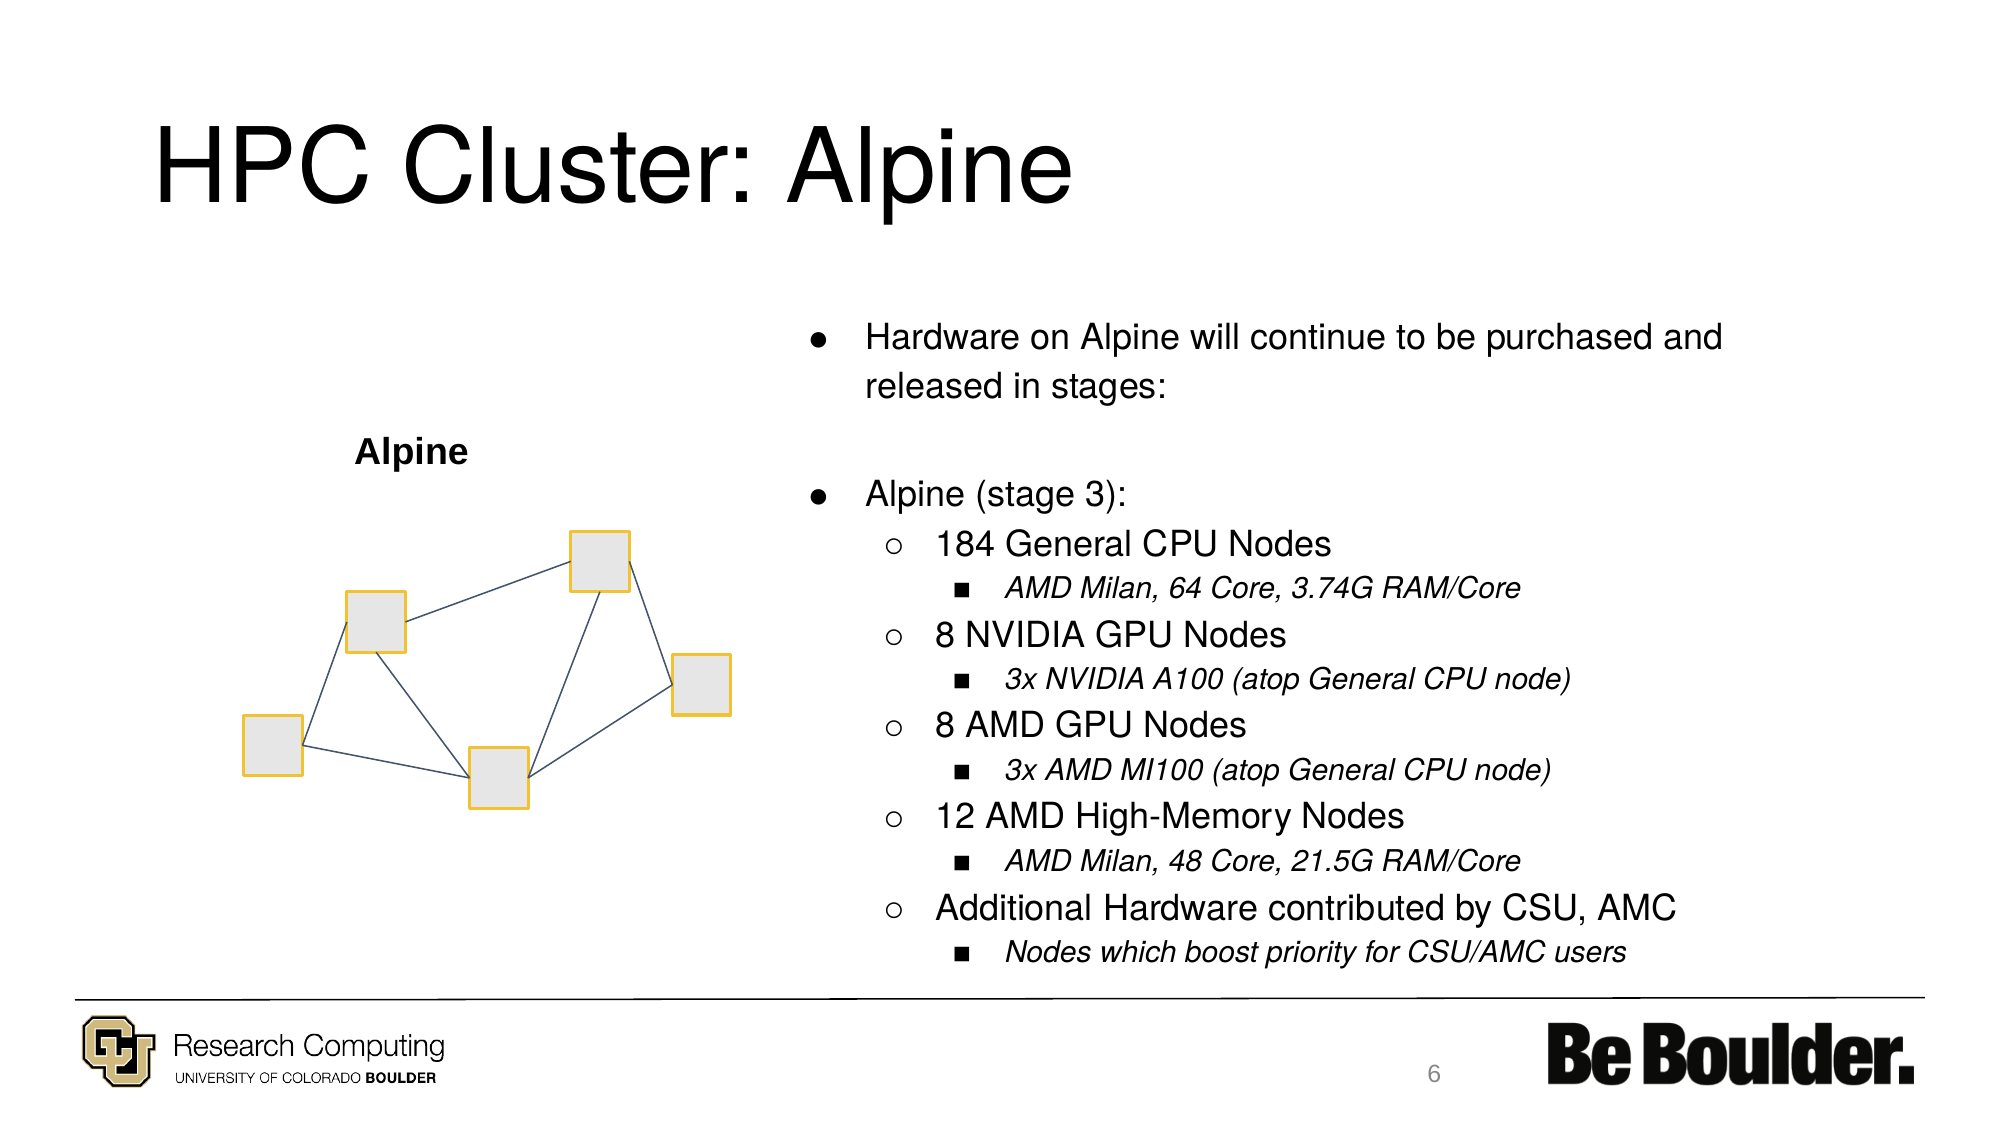

# HPC Cluster: Alpine
Hardware on Alpine will continue to be purchased and released in stages:
Alpine (stage 3):
184 General CPU Nodes
AMD Milan, 64 Core, 3.74G RAM/Core
8 NVIDIA GPU Nodes
3x NVIDIA A100 (atop General CPU node)
8 AMD GPU Nodes
3x AMD MI100 (atop General CPU node)
12 AMD High-Memory Nodes
AMD Milan, 48 Core, 21.5G RAM/Core
Additional Hardware contributed by CSU, AMC
Nodes which boost priority for CSU/AMC users

Alpine

6